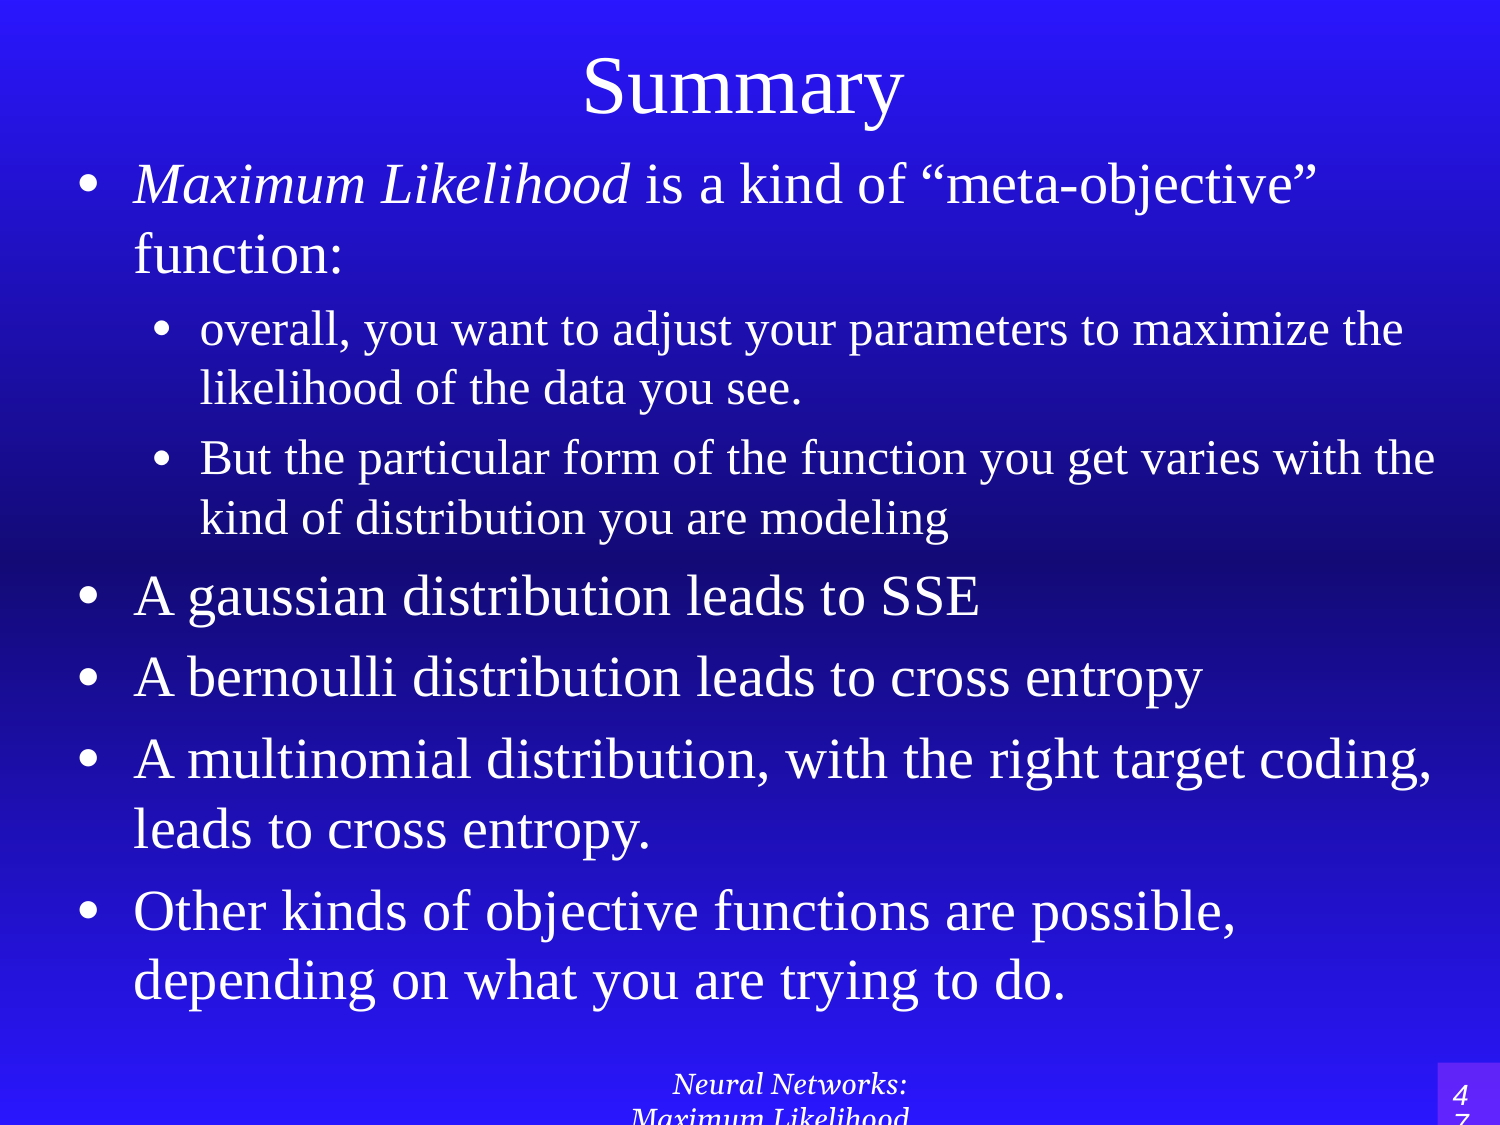

# Summary
Maximum Likelihood is a kind of “meta-objective” function:
overall, you want to adjust your parameters to maximize the likelihood of the data you see.
But the particular form of the function you get varies with the kind of distribution you are modeling
A gaussian distribution leads to SSE
A bernoulli distribution leads to cross entropy
A multinomial distribution, with the right target coding, leads to cross entropy.
Other kinds of objective functions are possible, depending on what you are trying to do.
47
Neural Networks: Maximum Likelihood